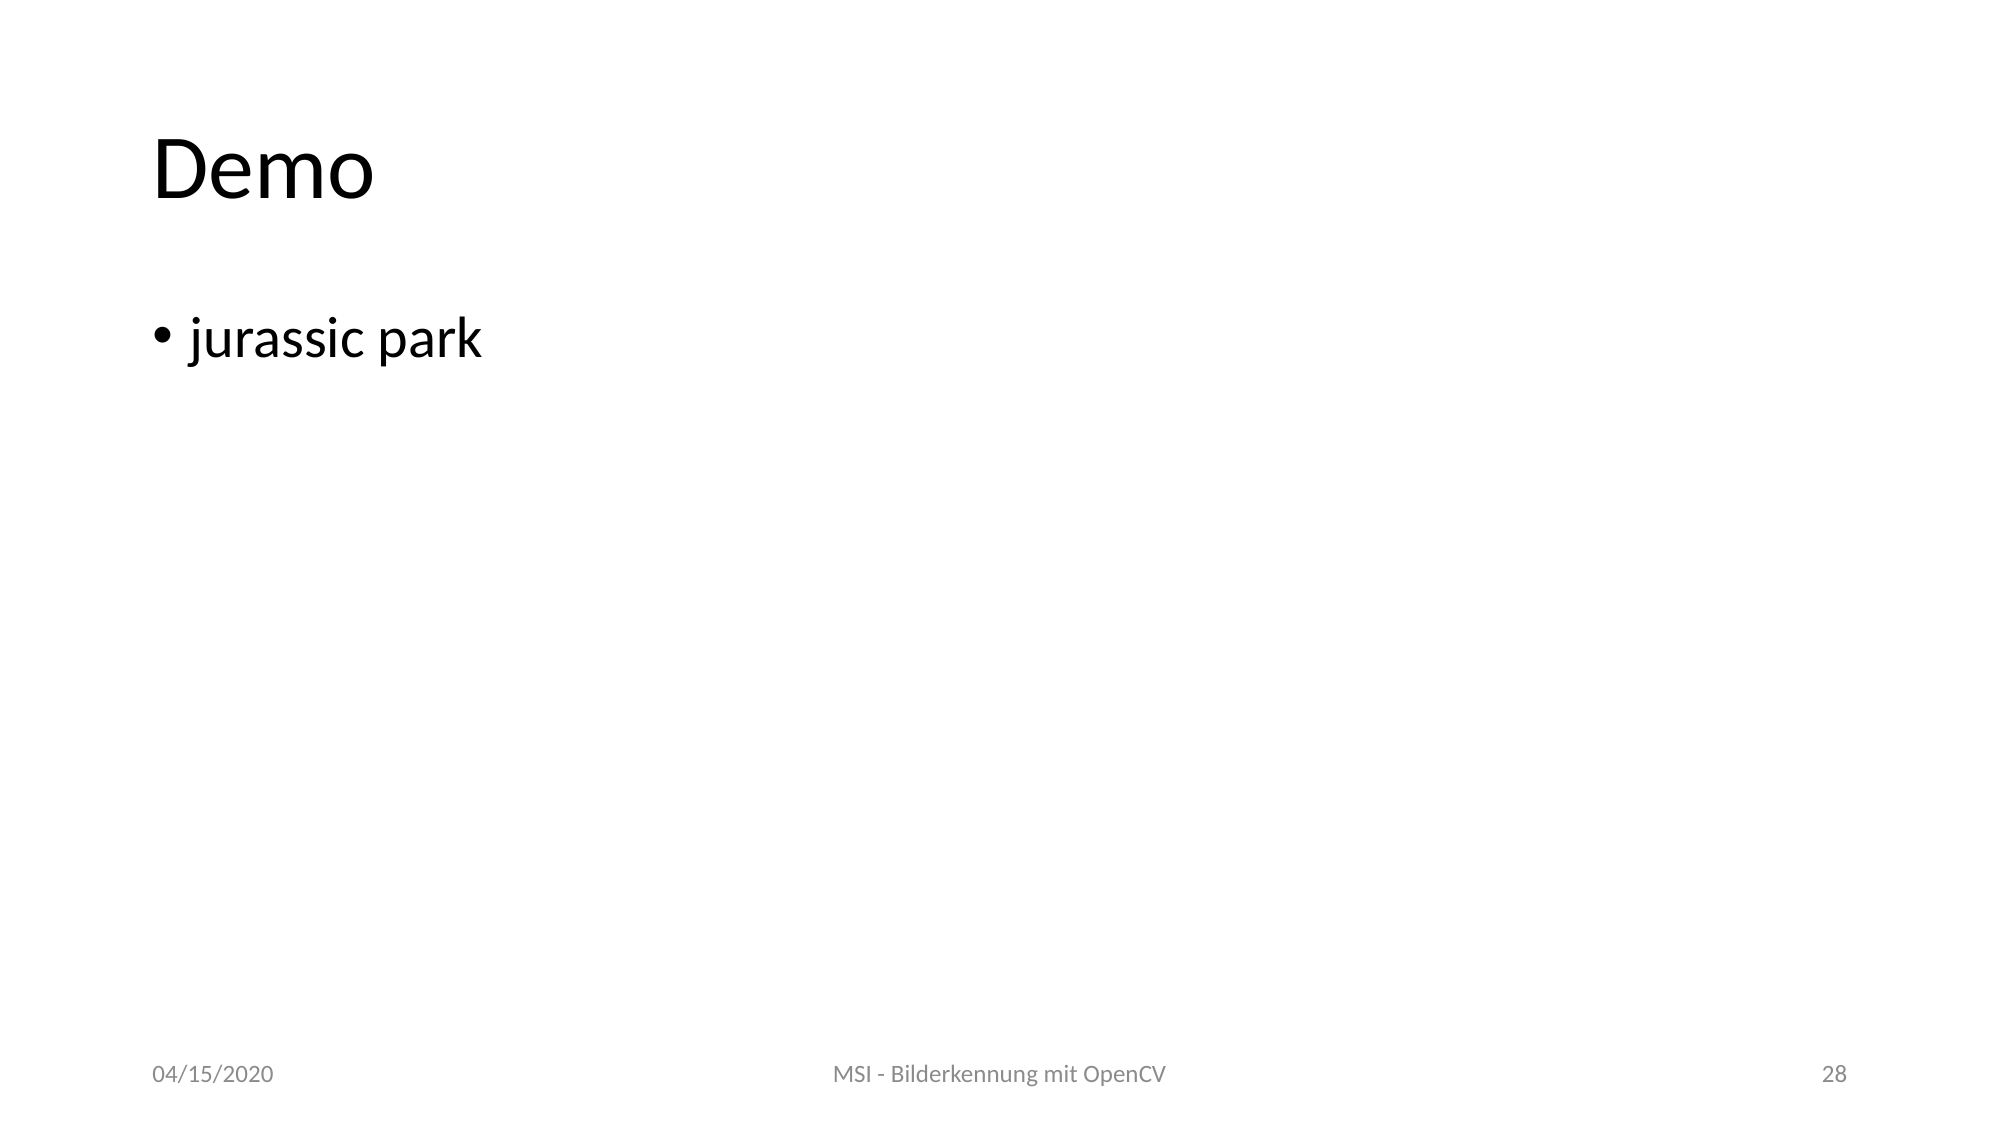

# Demo
jurassic park
04/15/2020
MSI - Bilderkennung mit OpenCV
28